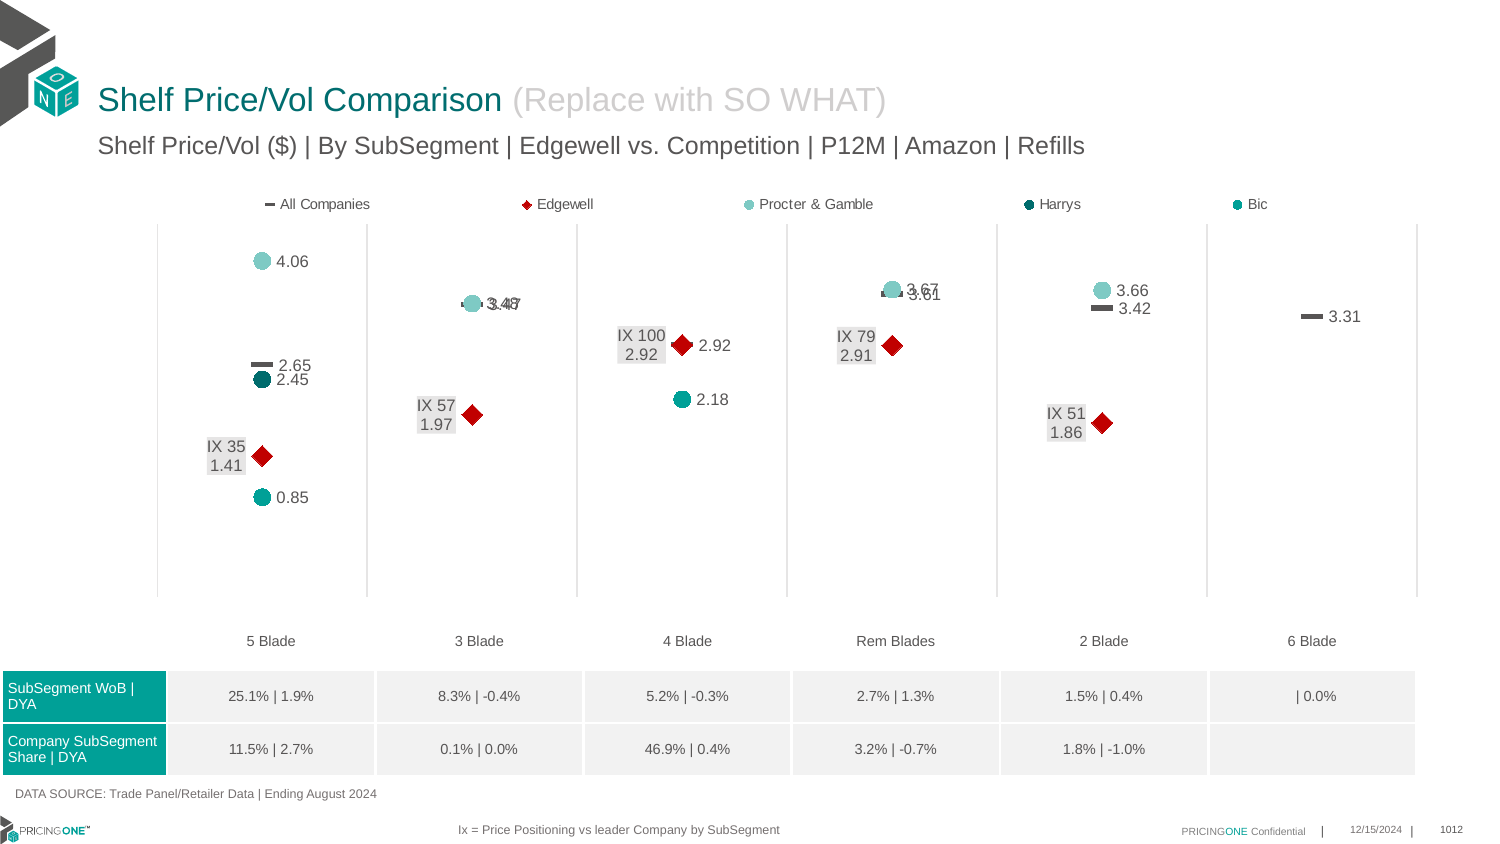

# Shelf Price/Vol Comparison (Replace with SO WHAT)
Shelf Price/Vol ($) | By SubSegment | Edgewell vs. Competition | P12M | Amazon | Refills

### Chart

| Category | All Companies | Edgewell | Procter & Gamble | Harrys | Bic |
|---|---|---|---|---|---|
| IX 35 | 2.65 | 1.41 | 4.06 | 2.45 | 0.85 |
| IX 57 | 3.47 | 1.97 | 3.48 | None | None |
| IX 100 | 2.92 | 2.92 | None | None | 2.18 |
| IX 79 | 3.61 | 2.91 | 3.67 | None | None |
| IX 51 | 3.42 | 1.86 | 3.66 | None | None |
| None | 3.31 | None | None | None | None |
|  | 5 Blade | 3 Blade | 4 Blade | Rem Blades | 2 Blade | 6 Blade |
| --- | --- | --- | --- | --- | --- | --- |
| SubSegment WoB | DYA | 25.1% | 1.9% | 8.3% | -0.4% | 5.2% | -0.3% | 2.7% | 1.3% | 1.5% | 0.4% | | 0.0% |
| Company SubSegment Share | DYA | 11.5% | 2.7% | 0.1% | 0.0% | 46.9% | 0.4% | 3.2% | -0.7% | 1.8% | -1.0% |  |
DATA SOURCE: Trade Panel/Retailer Data | Ending August 2024
Ix = Price Positioning vs leader Company by SubSegment
12/15/2024
1012